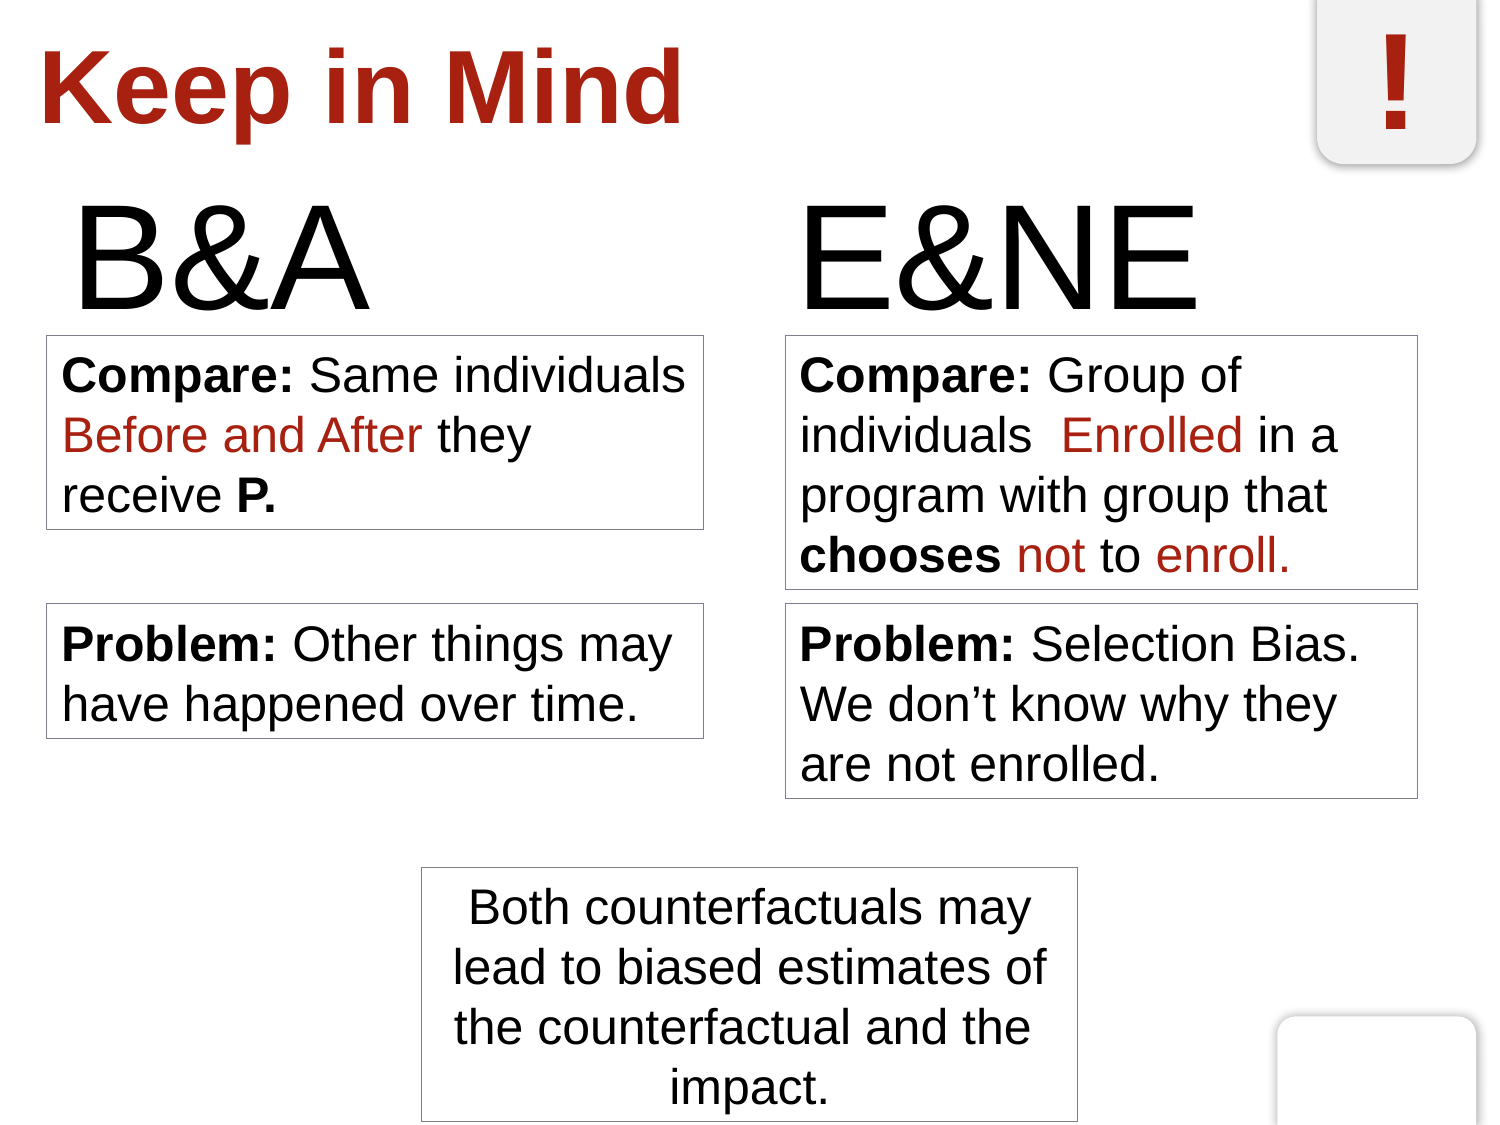

!
# Keep in Mind
B&A
E&NE
Compare: Same individuals Before and After they receive P.
Compare: Group of individuals  Enrolled in a program with group that chooses not to enroll.
Problem: Other things may have happened over time.
Problem: Selection Bias. We don’t know why they are not enrolled.
Both counterfactuals may lead to biased estimates of the counterfactual and the  impact.